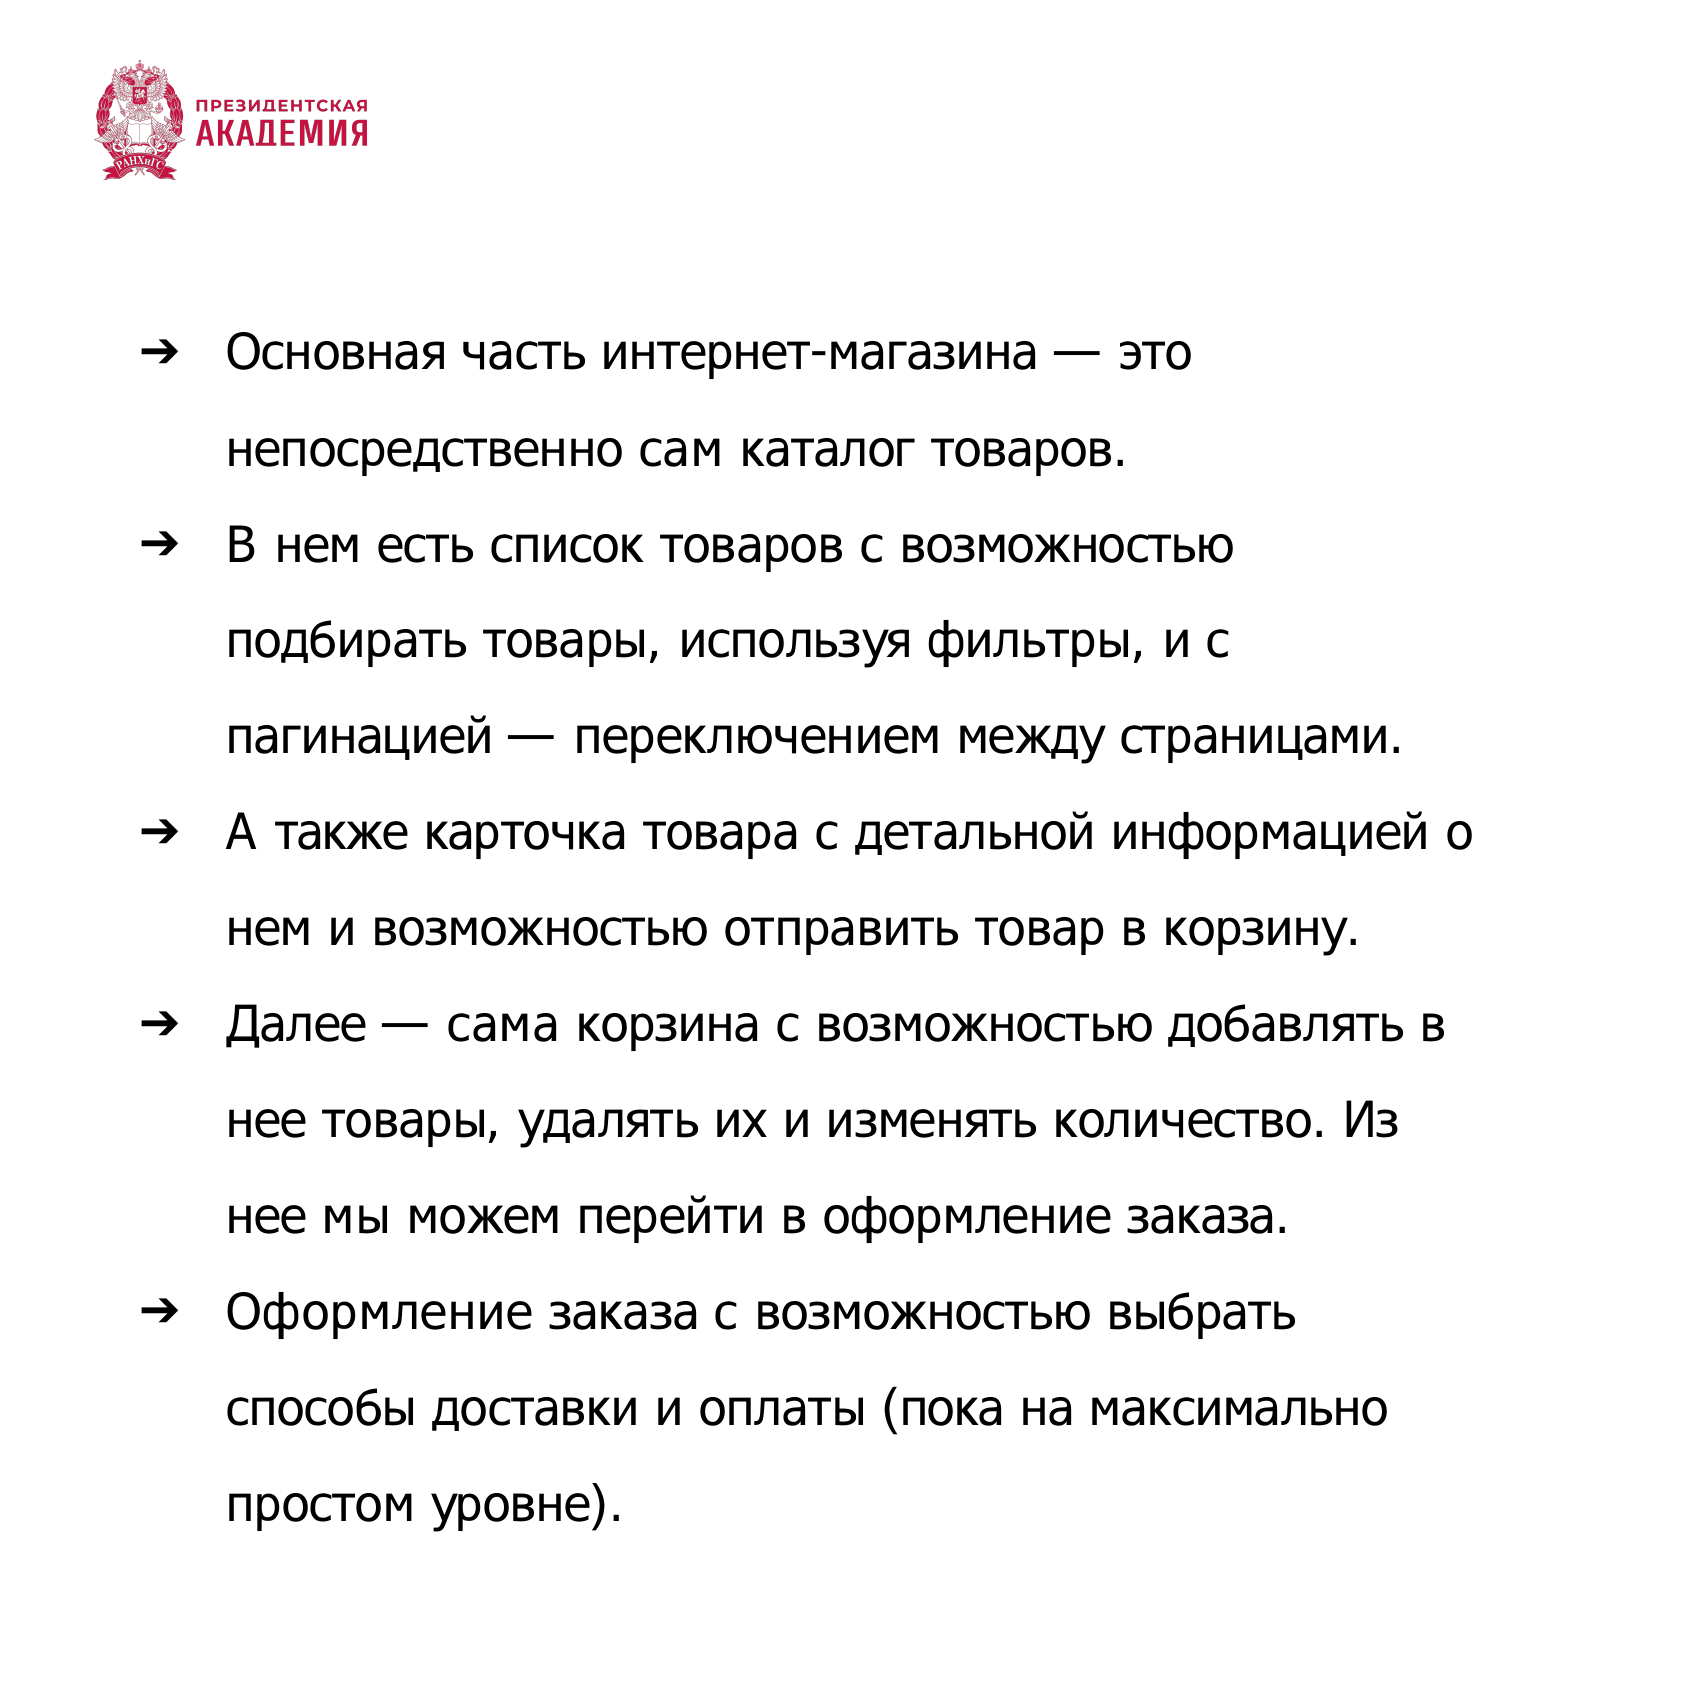

Основная часть интернет-магазина — это
непосредственно сам каталог товаров.
В нем есть список товаров с возможностью подбирать товары, используя фильтры, и с пагинацией — переключением между страницами.
А также карточка товара с детальной информацией о нем и возможностью отправить товар в корзину.
Далее — сама корзина с возможностью добавлять в нее товары, удалять их и изменять количество. Из нее мы можем перейти в оформление заказа.
Оформление заказа с возможностью выбрать способы доставки и оплаты (пока на максимально простом уровне).